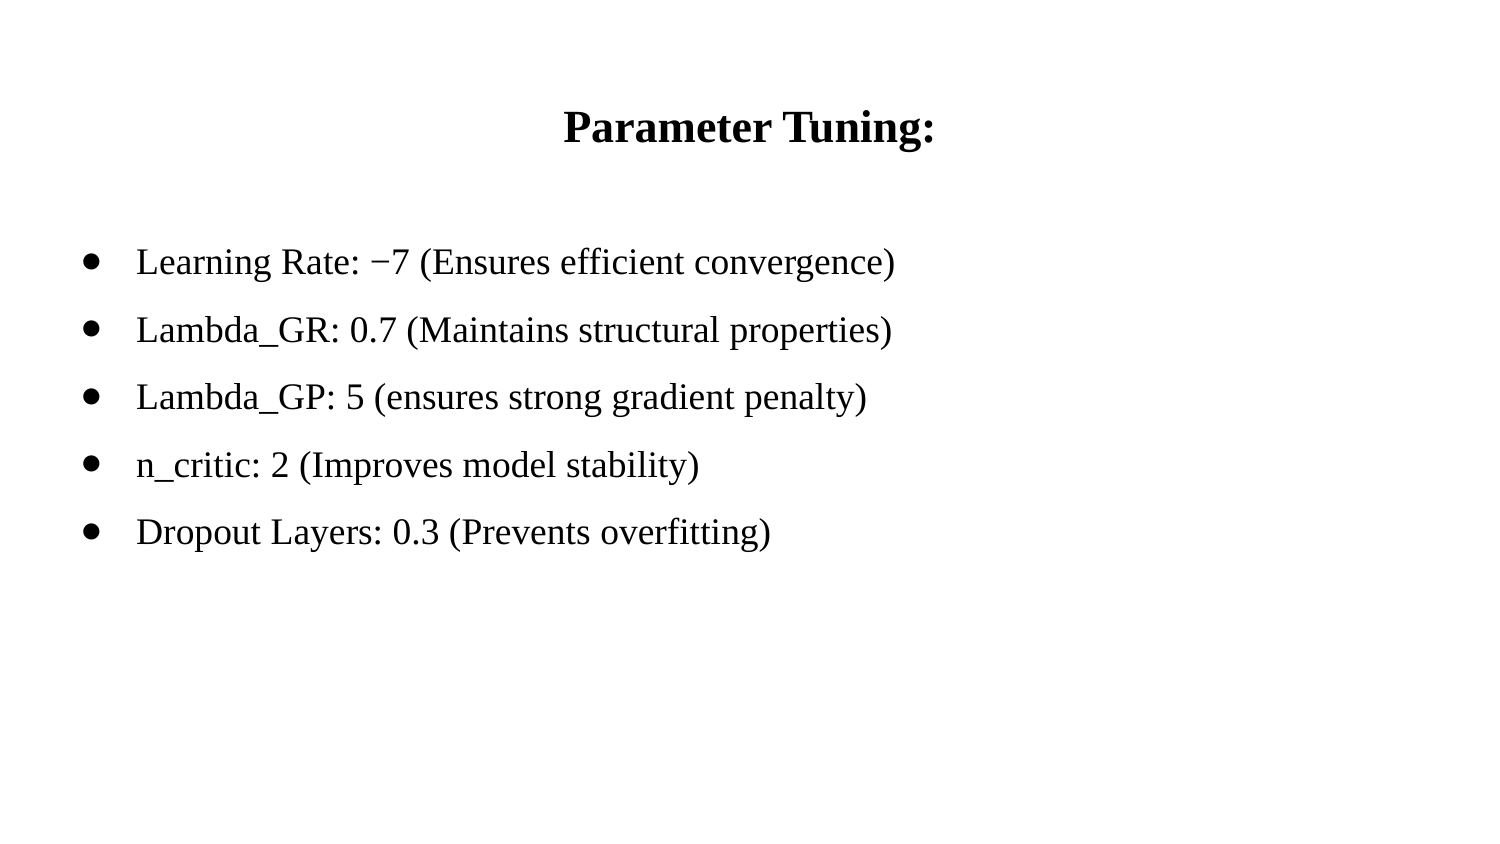

Parameter Tuning:
Learning Rate: −7 (Ensures efficient convergence)
Lambda_GR: 0.7 (Maintains structural properties)
Lambda_GP: 5 (ensures strong gradient penalty)
n_critic: 2 (Improves model stability)
Dropout Layers: 0.3 (Prevents overfitting)